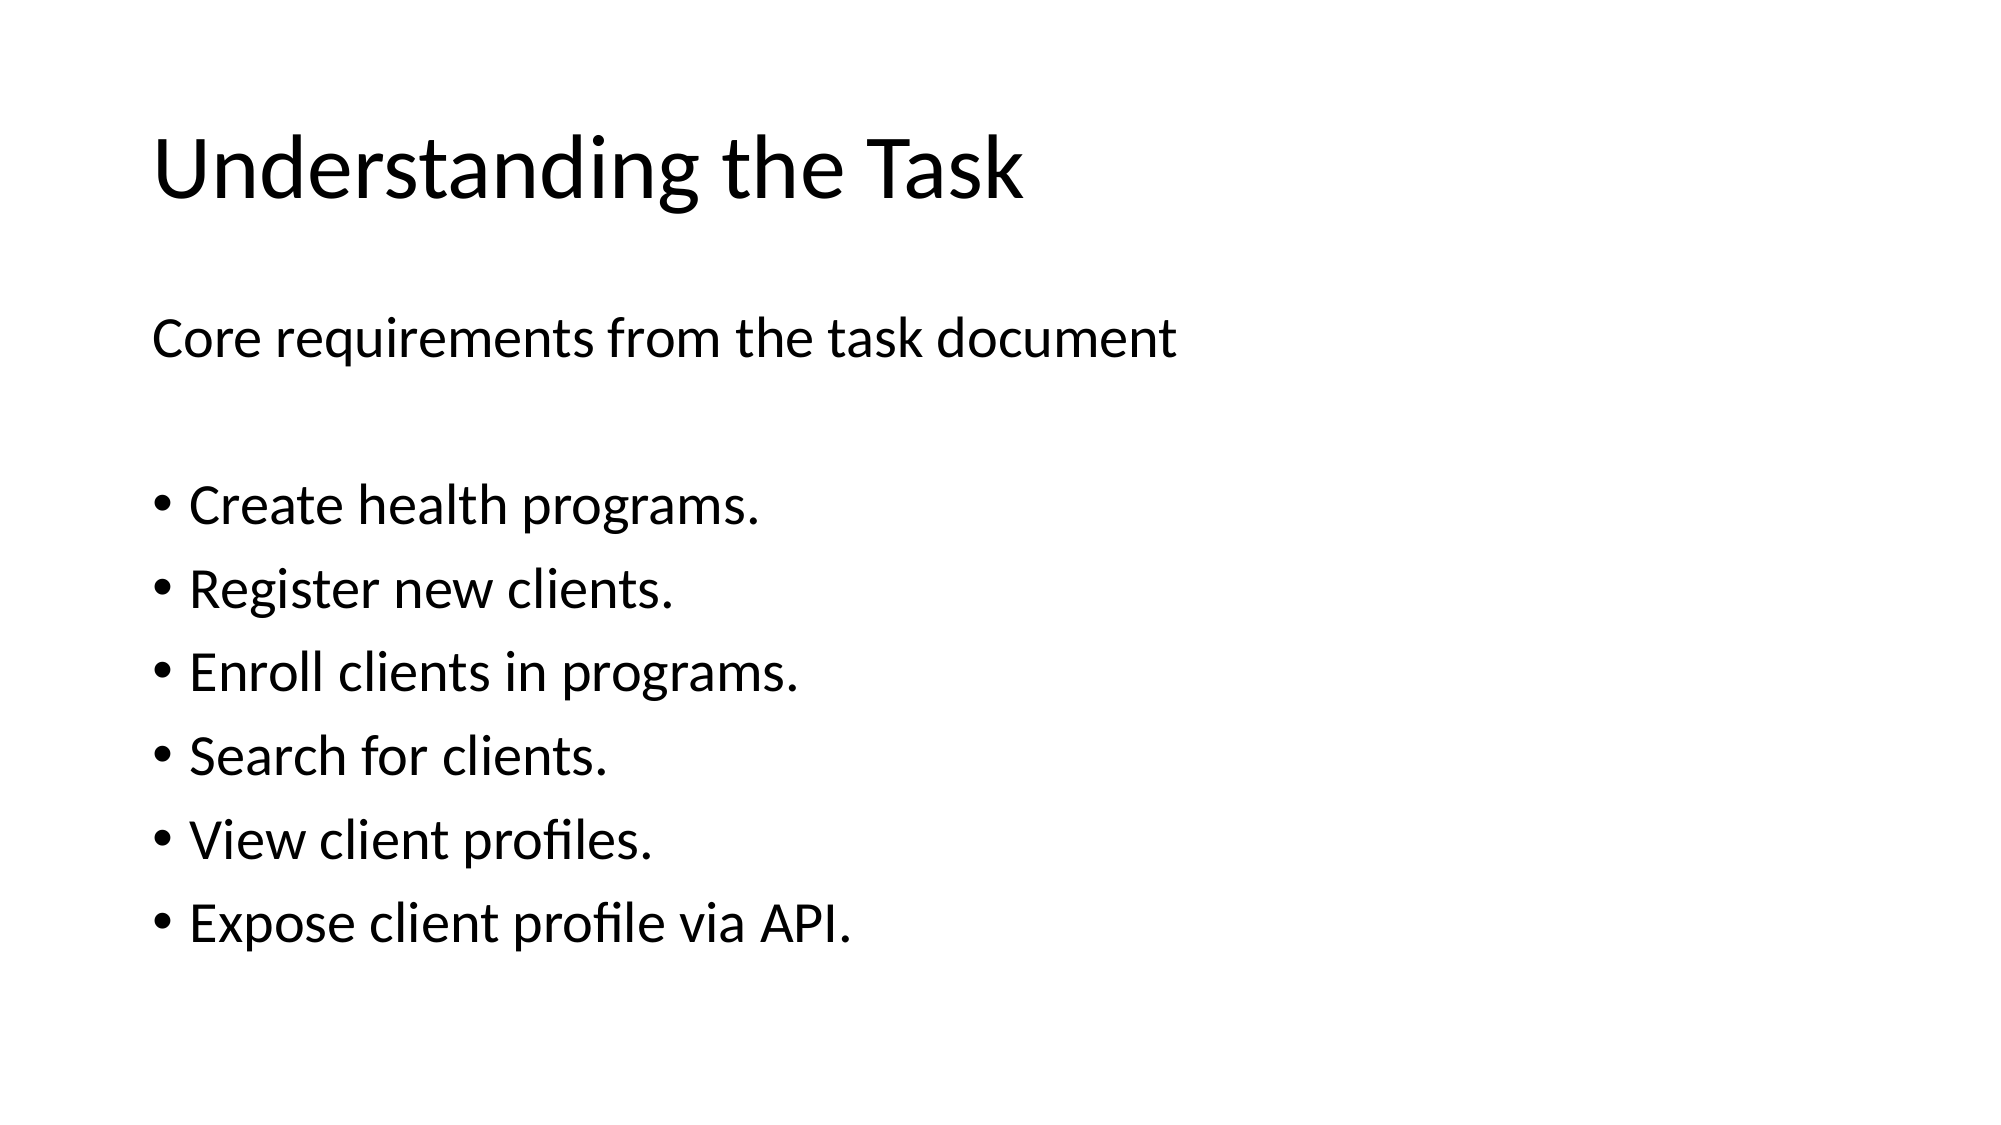

# Understanding the Task
Core requirements from the task document

Create health programs.
Register new clients.
Enroll clients in programs.
Search for clients.
View client profiles.
Expose client profile via API.